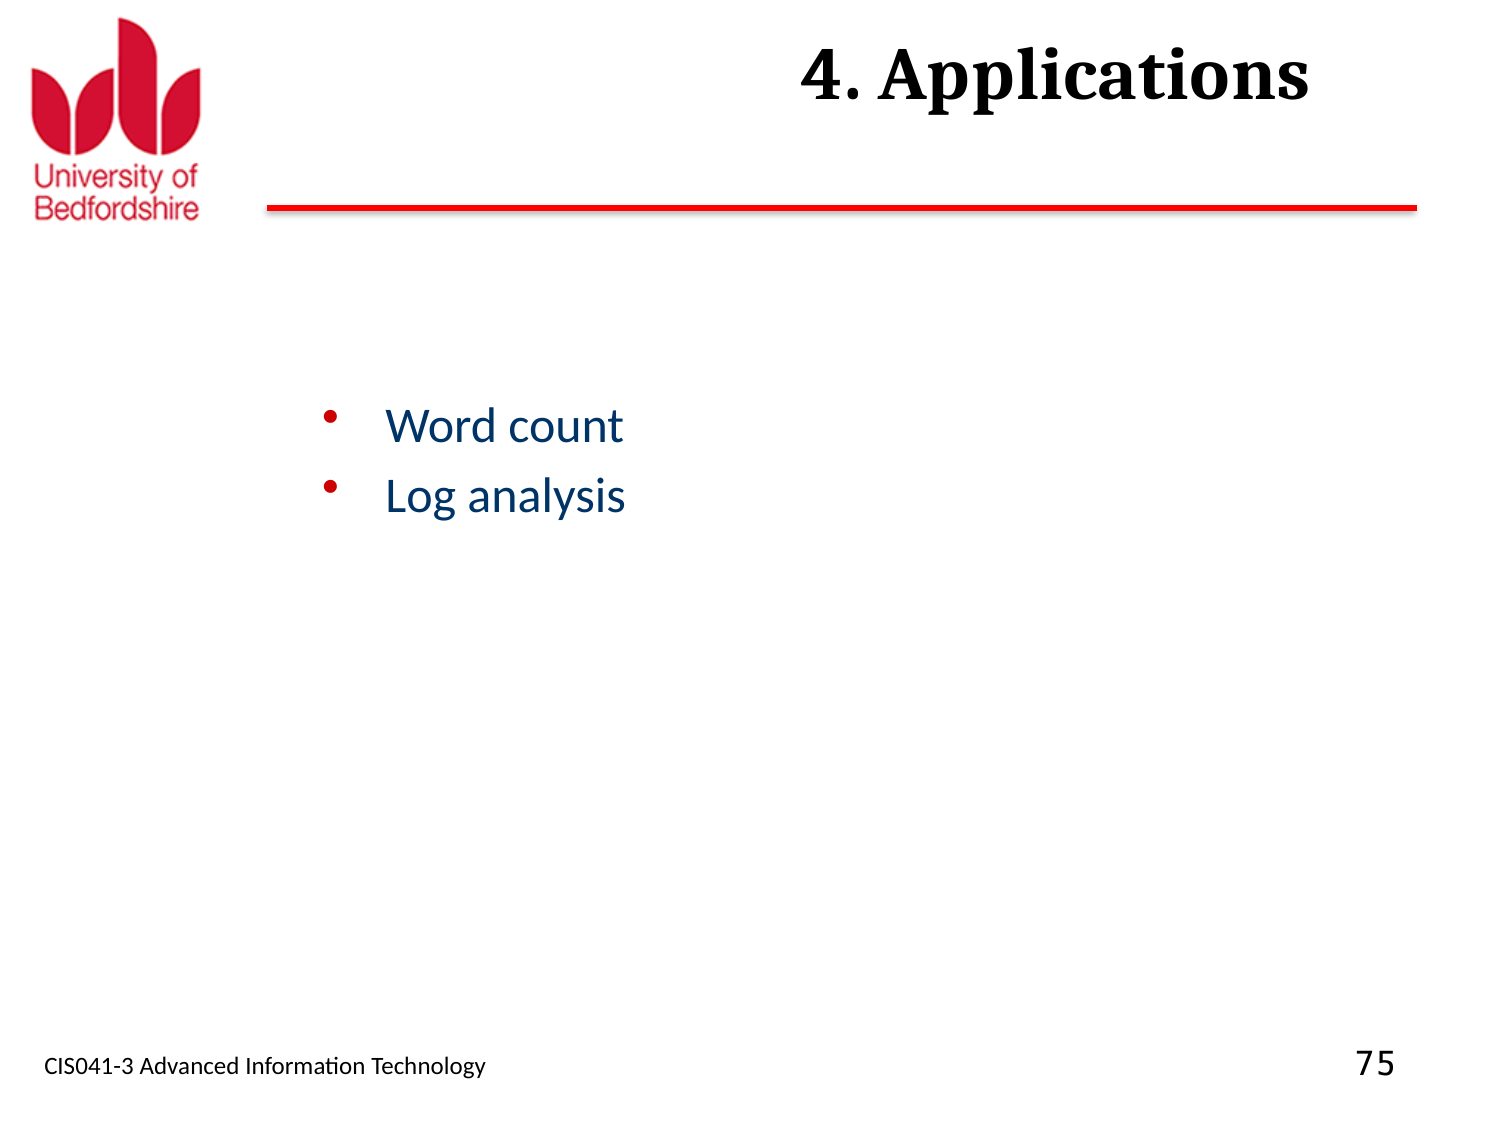

# 4. Applications
Word count
Log analysis
CIS041-3 Advanced Information Technology